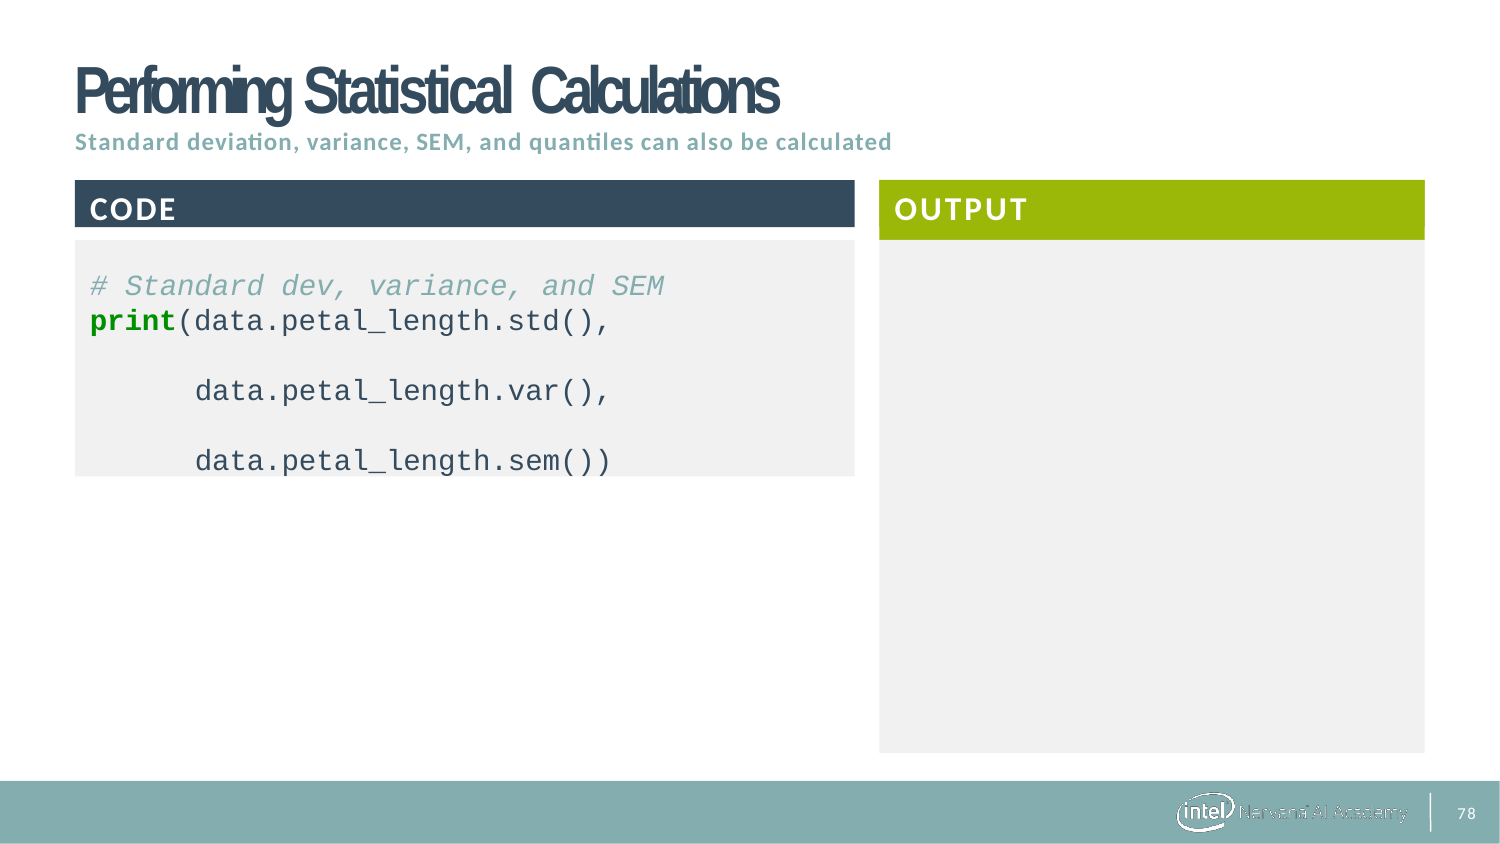

# Performing Statistical Calculations
Standard deviation, variance, SEM, and quantiles can also be calculated
CODE

OUTPUT
# Standard dev, variance, and SEM
print(data.petal_length.std(),  data.petal_length.var(),  data.petal_length.sem())

78